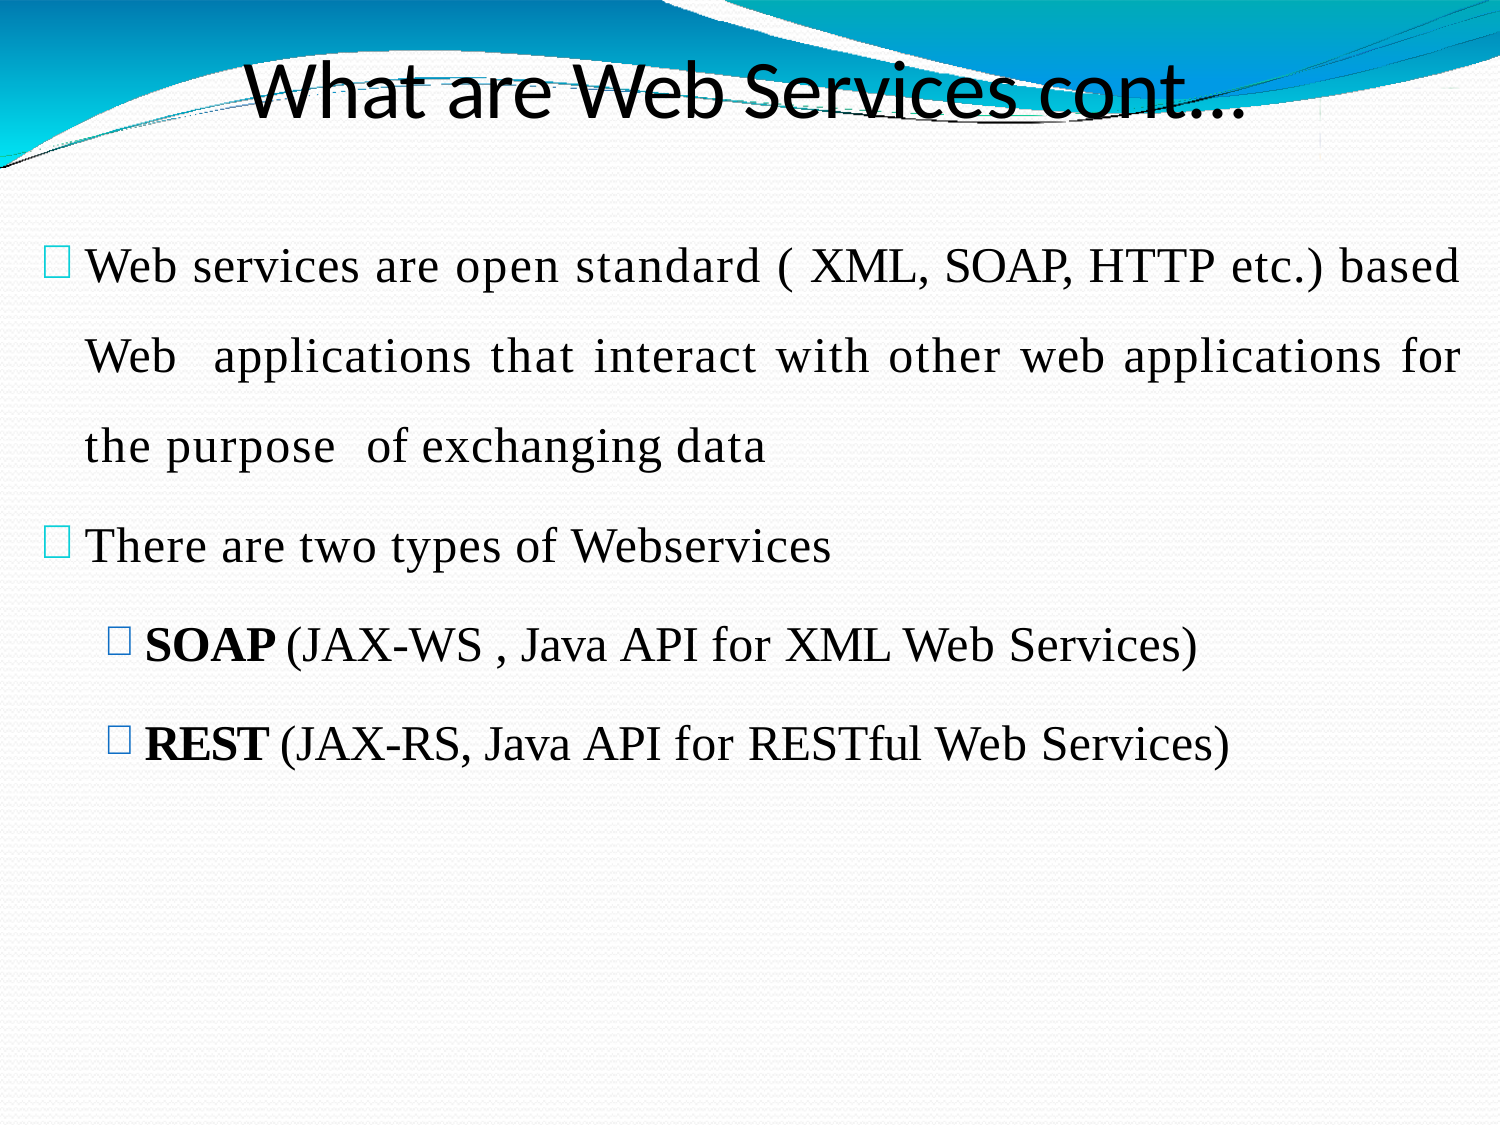

# What are Web Services cont...
Web services are open standard ( XML, SOAP, HTTP etc.) based Web  applications that interact with other web applications for the purpose  of exchanging data
There are two types of Webservices
SOAP (JAX-WS , Java API for XML Web Services)
REST (JAX-RS, Java API for RESTful Web Services)